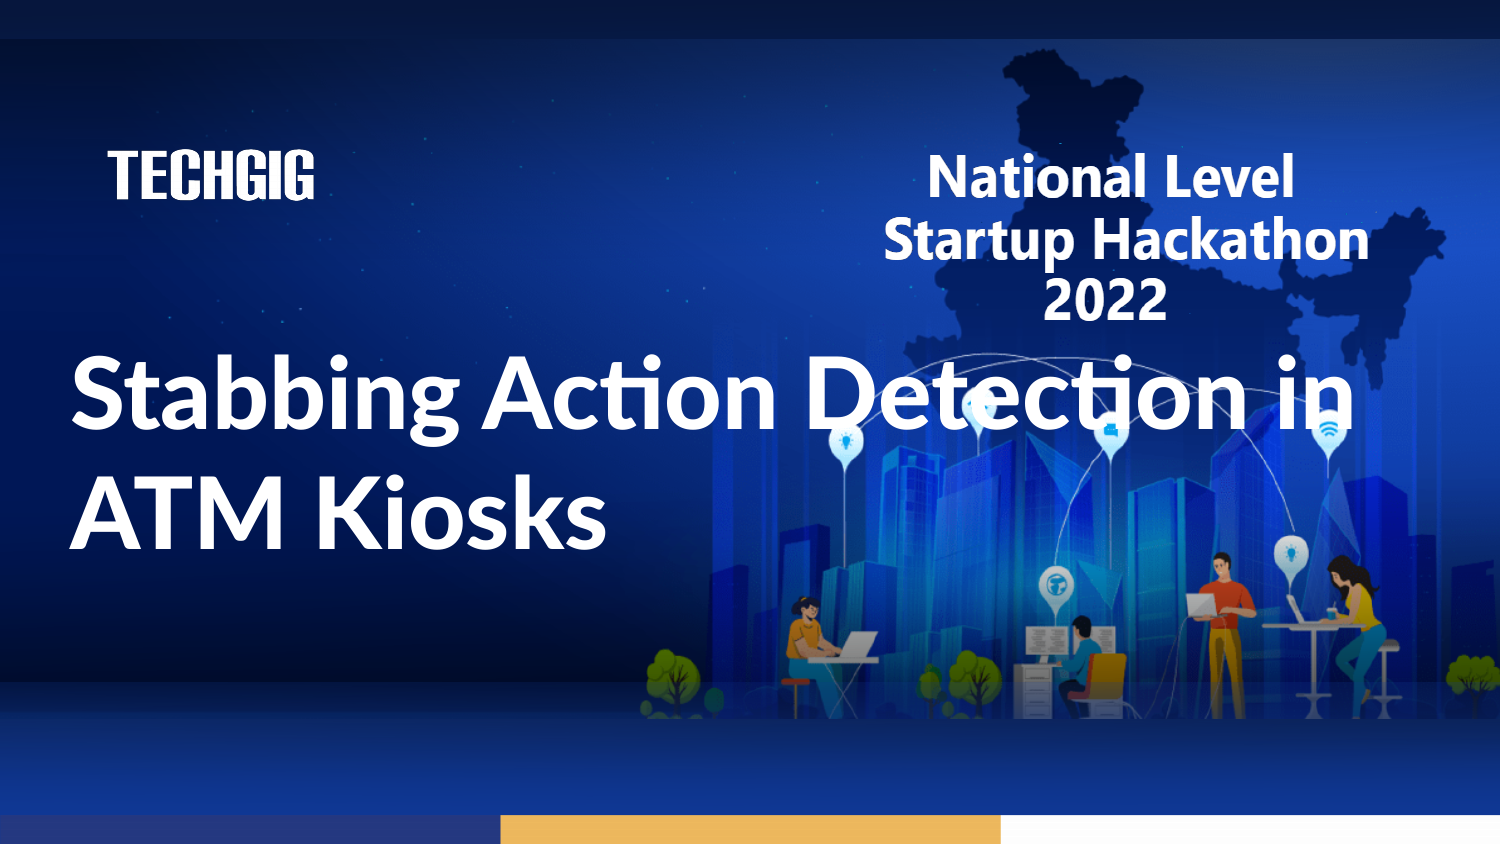

# Stabbing Action Detection in ATM Kiosks